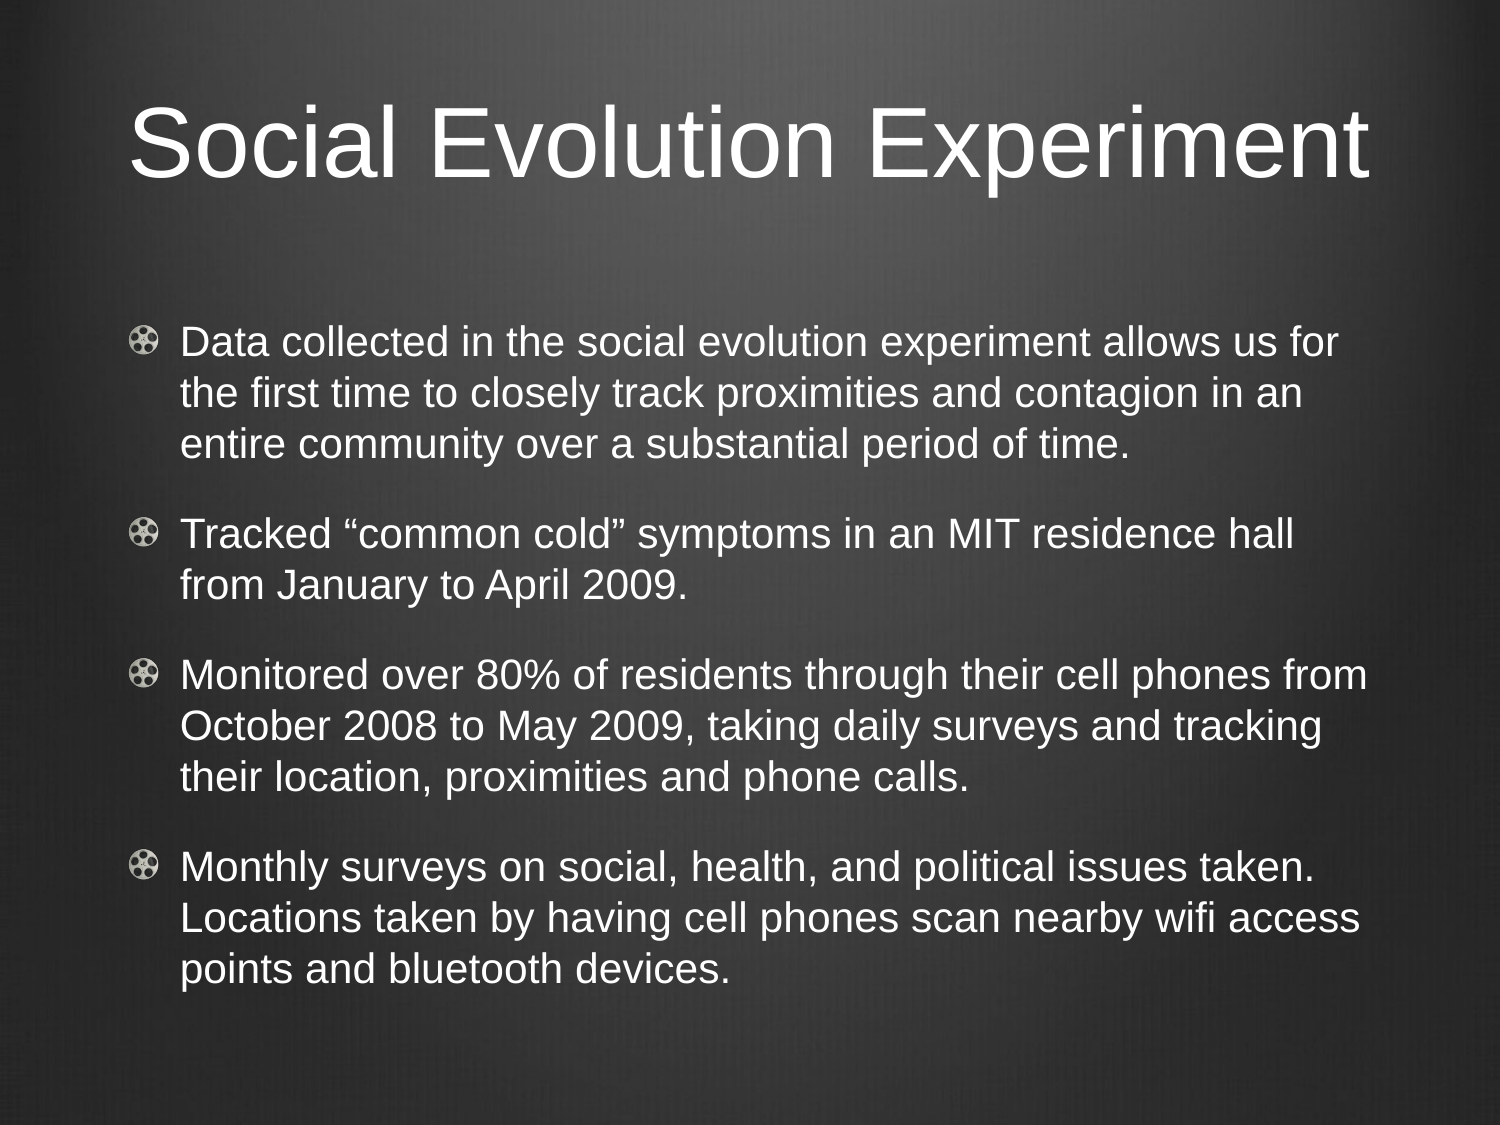

# Social Evolution Experiment
Data collected in the social evolution experiment allows us for the first time to closely track proximities and contagion in an entire community over a substantial period of time.
Tracked “common cold” symptoms in an MIT residence hall from January to April 2009.
Monitored over 80% of residents through their cell phones from October 2008 to May 2009, taking daily surveys and tracking their location, proximities and phone calls.
Monthly surveys on social, health, and political issues taken. Locations taken by having cell phones scan nearby wifi access points and bluetooth devices.